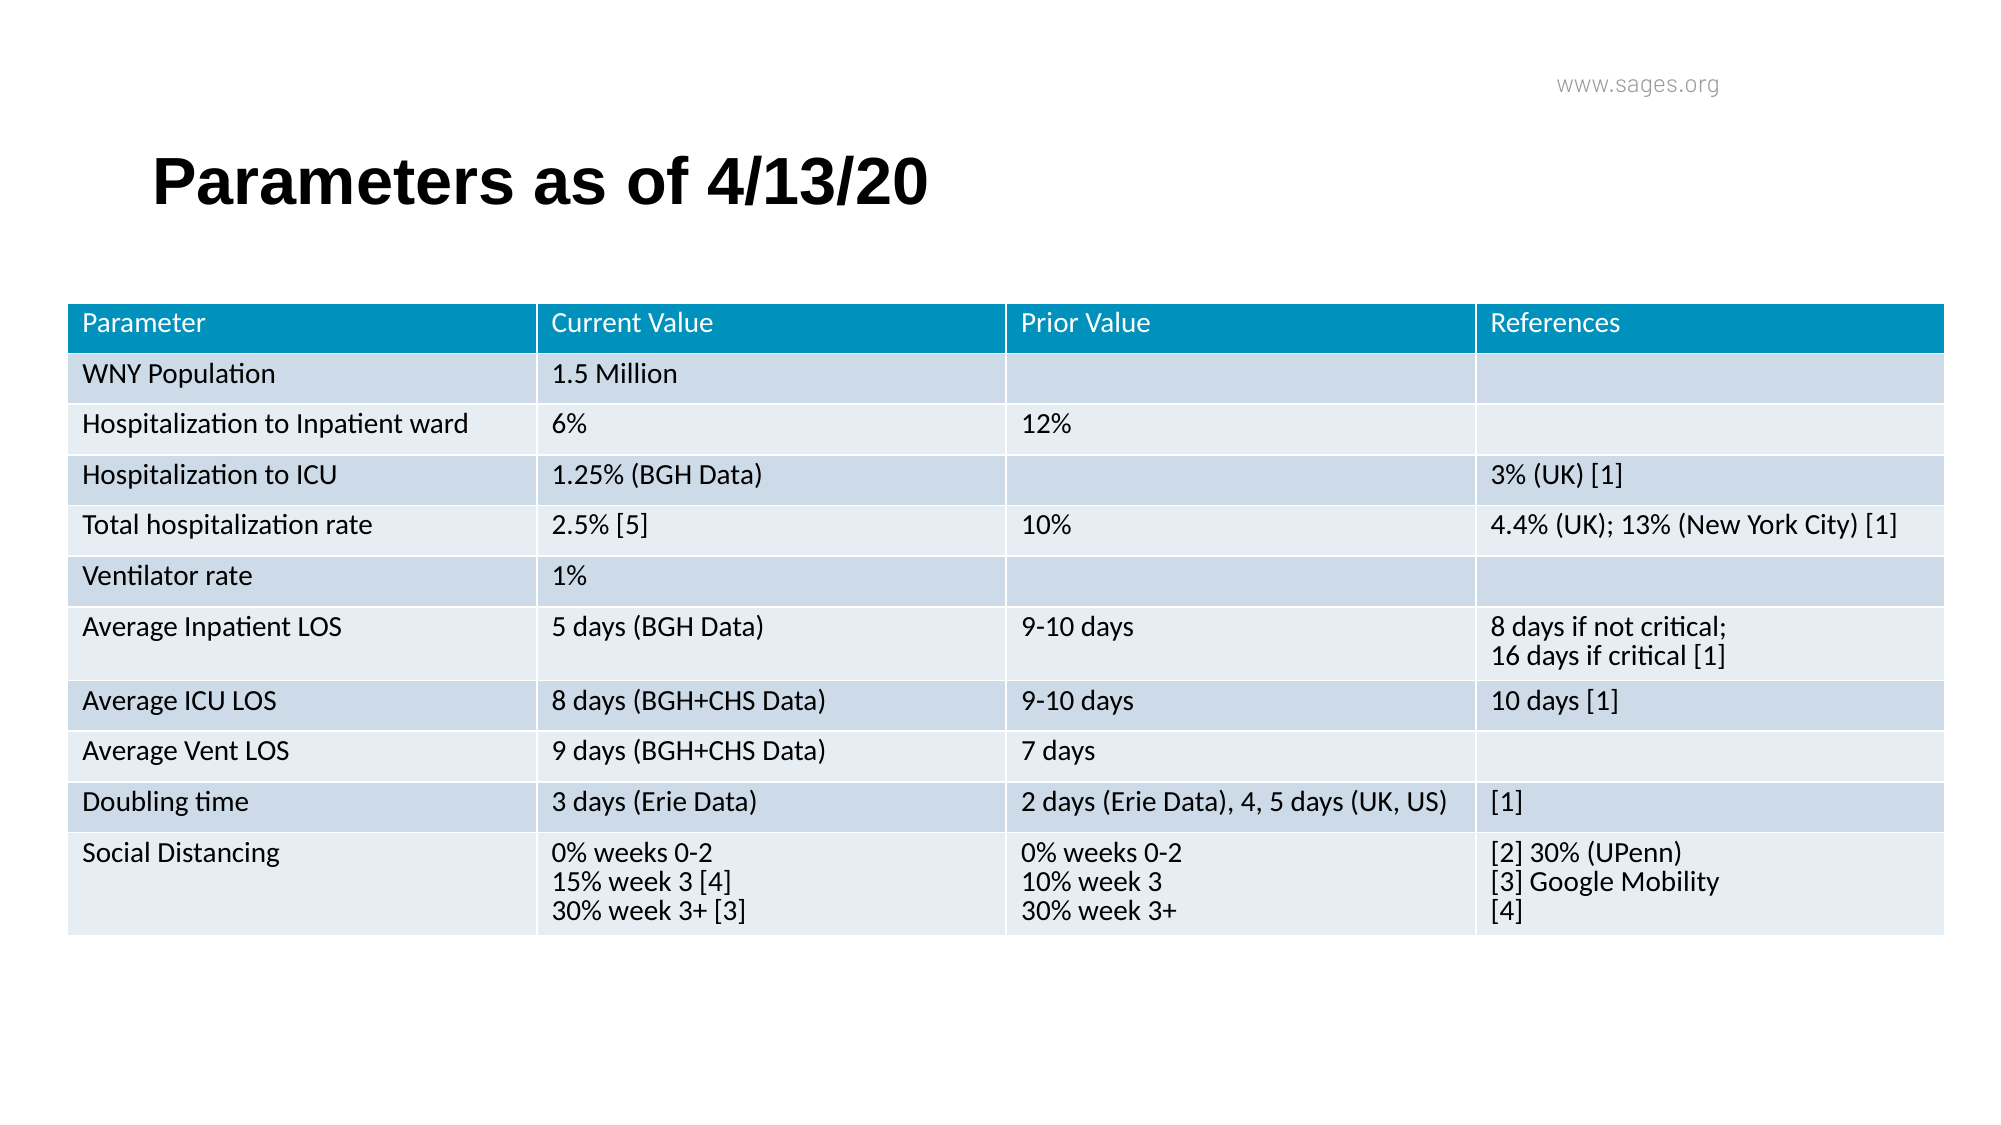

# Parameters as of 4/13/20
| Parameter | Current Value | Prior Value | References |
| --- | --- | --- | --- |
| WNY Population | 1.5 Million |  |  |
| Hospitalization to Inpatient ward | 6% | 12% |  |
| Hospitalization to ICU | 1.25% (BGH Data) |  | 3% (UK) [1] |
| Total hospitalization rate | 2.5% [5] | 10% | 4.4% (UK); 13% (New York City) [1] |
| Ventilator rate | 1% |  |  |
| Average Inpatient LOS | 5 days (BGH Data) | 9-10 days | 8 days if not critical; 16 days if critical [1] |
| Average ICU LOS | 8 days (BGH+CHS Data) | 9-10 days | 10 days [1] |
| Average Vent LOS | 9 days (BGH+CHS Data) | 7 days |  |
| Doubling time | 3 days (Erie Data) | 2 days (Erie Data), 4, 5 days (UK, US) | [1] |
| Social Distancing | 0% weeks 0-2 15% week 3 [4] 30% week 3+ [3] | 0% weeks 0-2 10% week 3 30% week 3+ | [2] 30% (UPenn) [3] Google Mobility [4] |